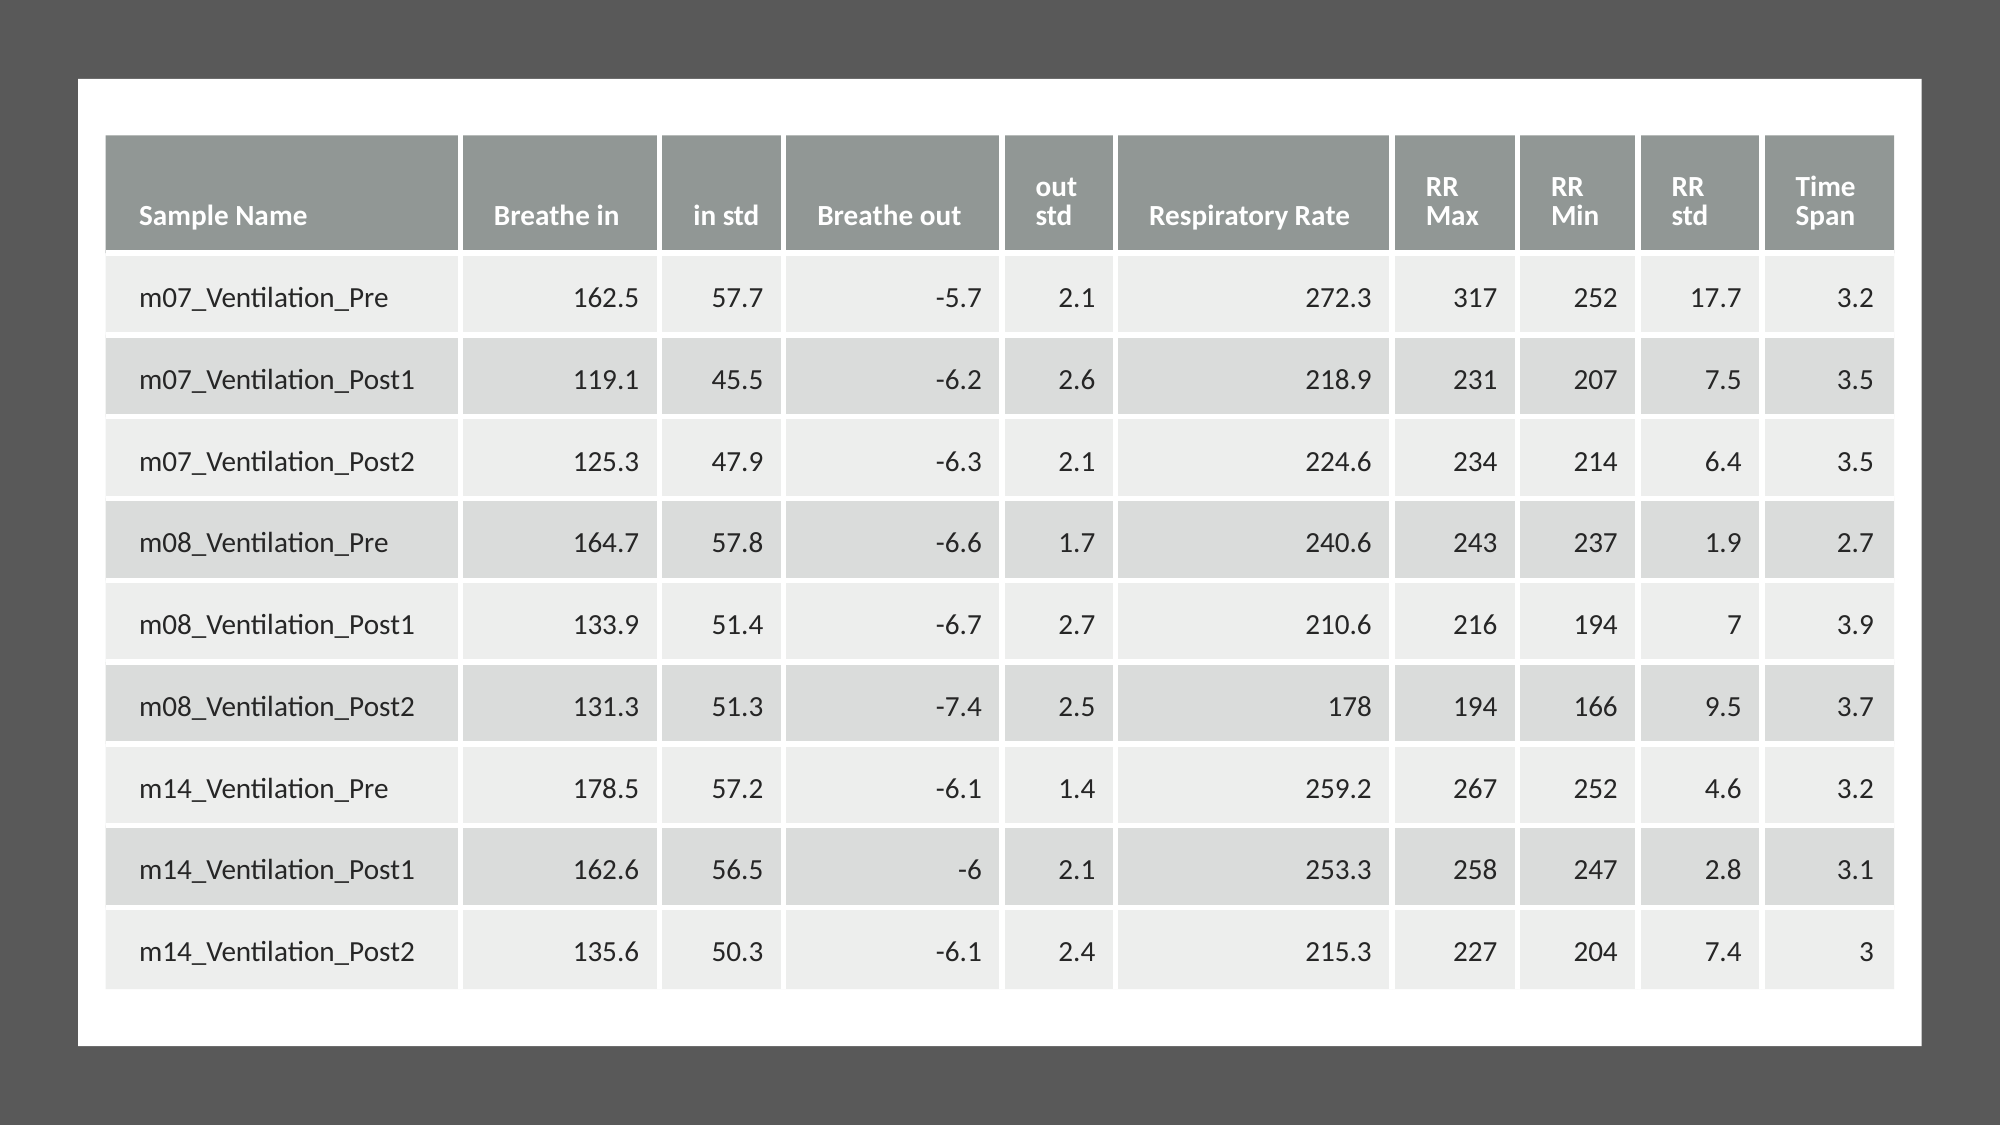

| Sample Name | Breathe in | in std | Breathe out | out std | Respiratory Rate | RR Max | RR Min | RR std | Time Span |
| --- | --- | --- | --- | --- | --- | --- | --- | --- | --- |
| m07\_Ventilation\_Pre | 162.5 | 57.7 | -5.7 | 2.1 | 272.3 | 317 | 252 | 17.7 | 3.2 |
| m07\_Ventilation\_Post1 | 119.1 | 45.5 | -6.2 | 2.6 | 218.9 | 231 | 207 | 7.5 | 3.5 |
| m07\_Ventilation\_Post2 | 125.3 | 47.9 | -6.3 | 2.1 | 224.6 | 234 | 214 | 6.4 | 3.5 |
| m08\_Ventilation\_Pre | 164.7 | 57.8 | -6.6 | 1.7 | 240.6 | 243 | 237 | 1.9 | 2.7 |
| m08\_Ventilation\_Post1 | 133.9 | 51.4 | -6.7 | 2.7 | 210.6 | 216 | 194 | 7 | 3.9 |
| m08\_Ventilation\_Post2 | 131.3 | 51.3 | -7.4 | 2.5 | 178 | 194 | 166 | 9.5 | 3.7 |
| m14\_Ventilation\_Pre | 178.5 | 57.2 | -6.1 | 1.4 | 259.2 | 267 | 252 | 4.6 | 3.2 |
| m14\_Ventilation\_Post1 | 162.6 | 56.5 | -6 | 2.1 | 253.3 | 258 | 247 | 2.8 | 3.1 |
| m14\_Ventilation\_Post2 | 135.6 | 50.3 | -6.1 | 2.4 | 215.3 | 227 | 204 | 7.4 | 3 |